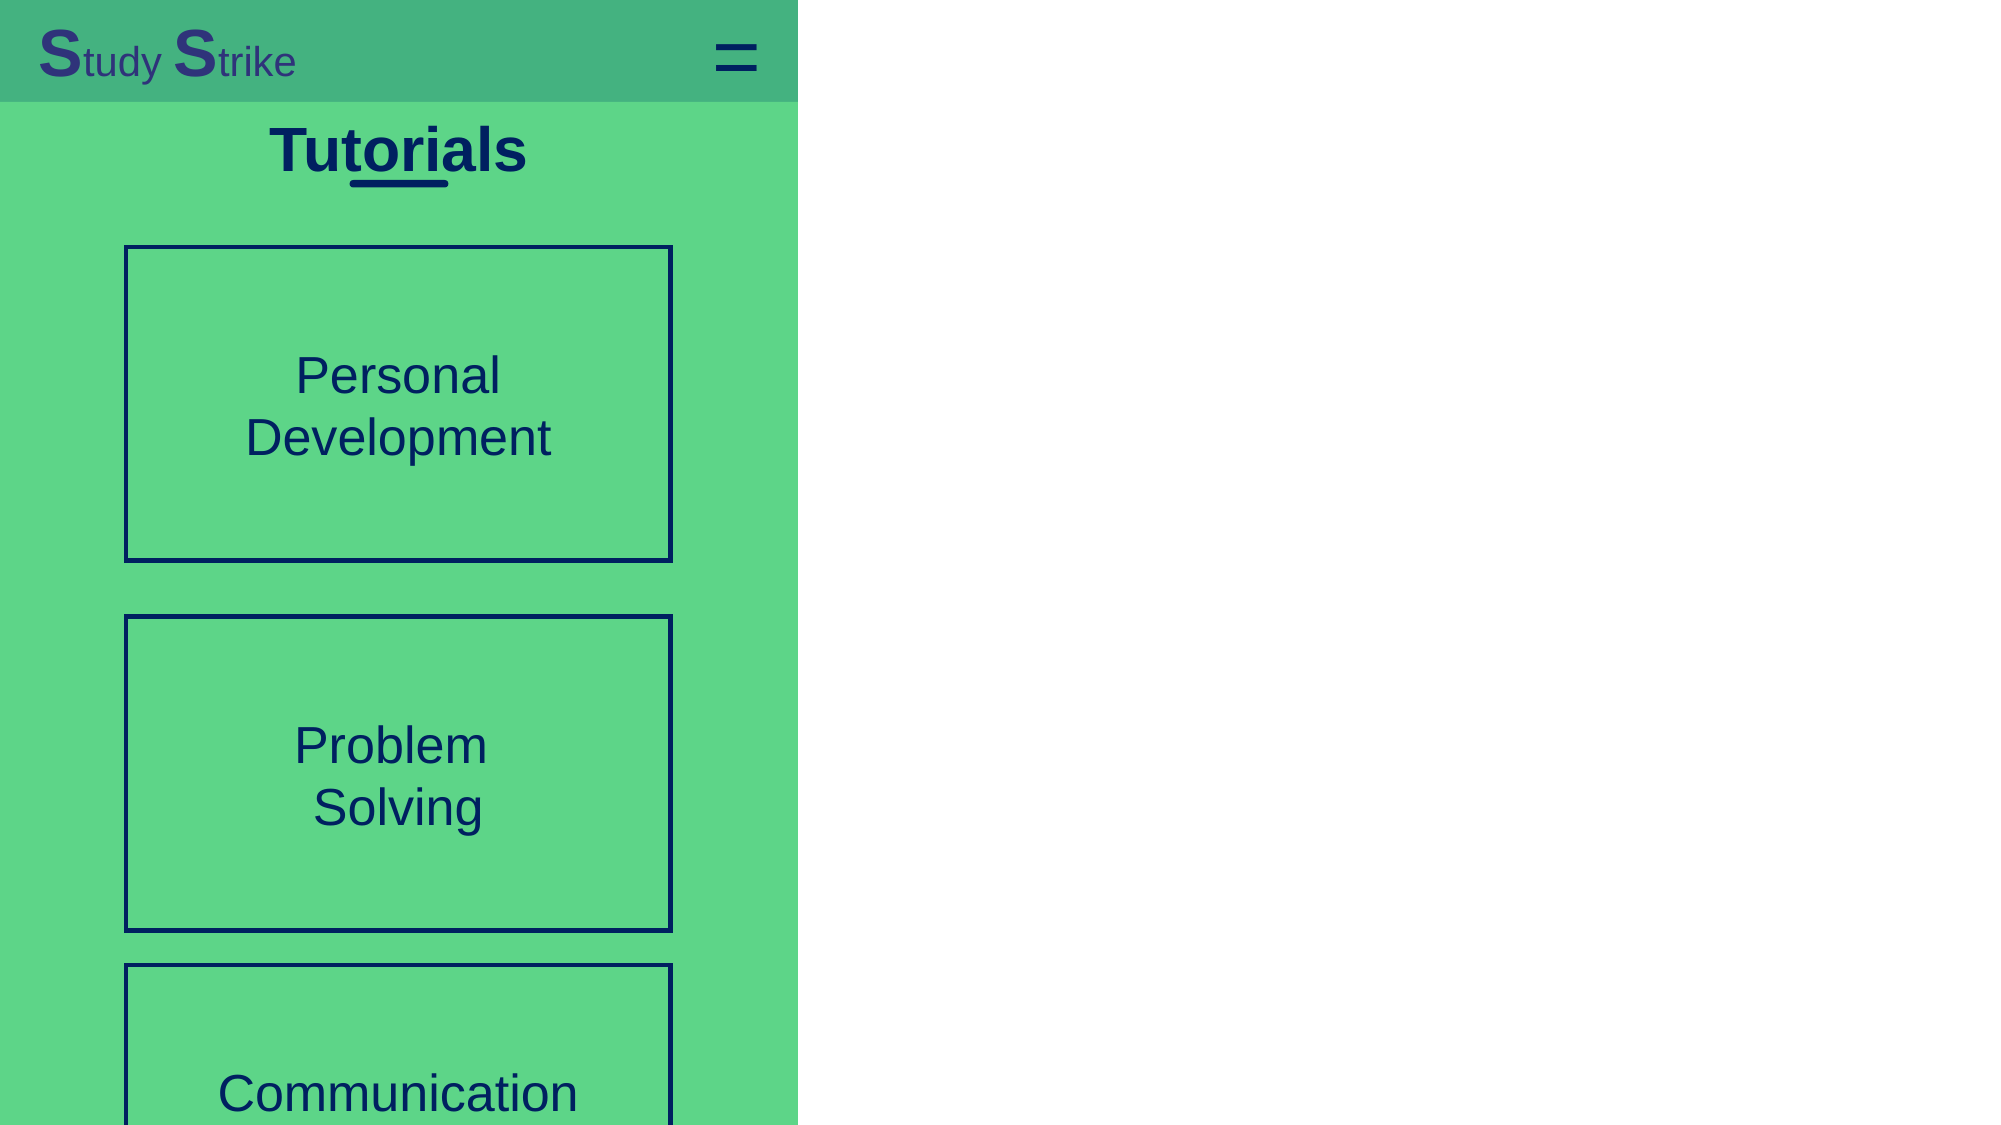

=
Study Strike

Tutorials

Personal Development
Problem
Solving
Communication Hacks